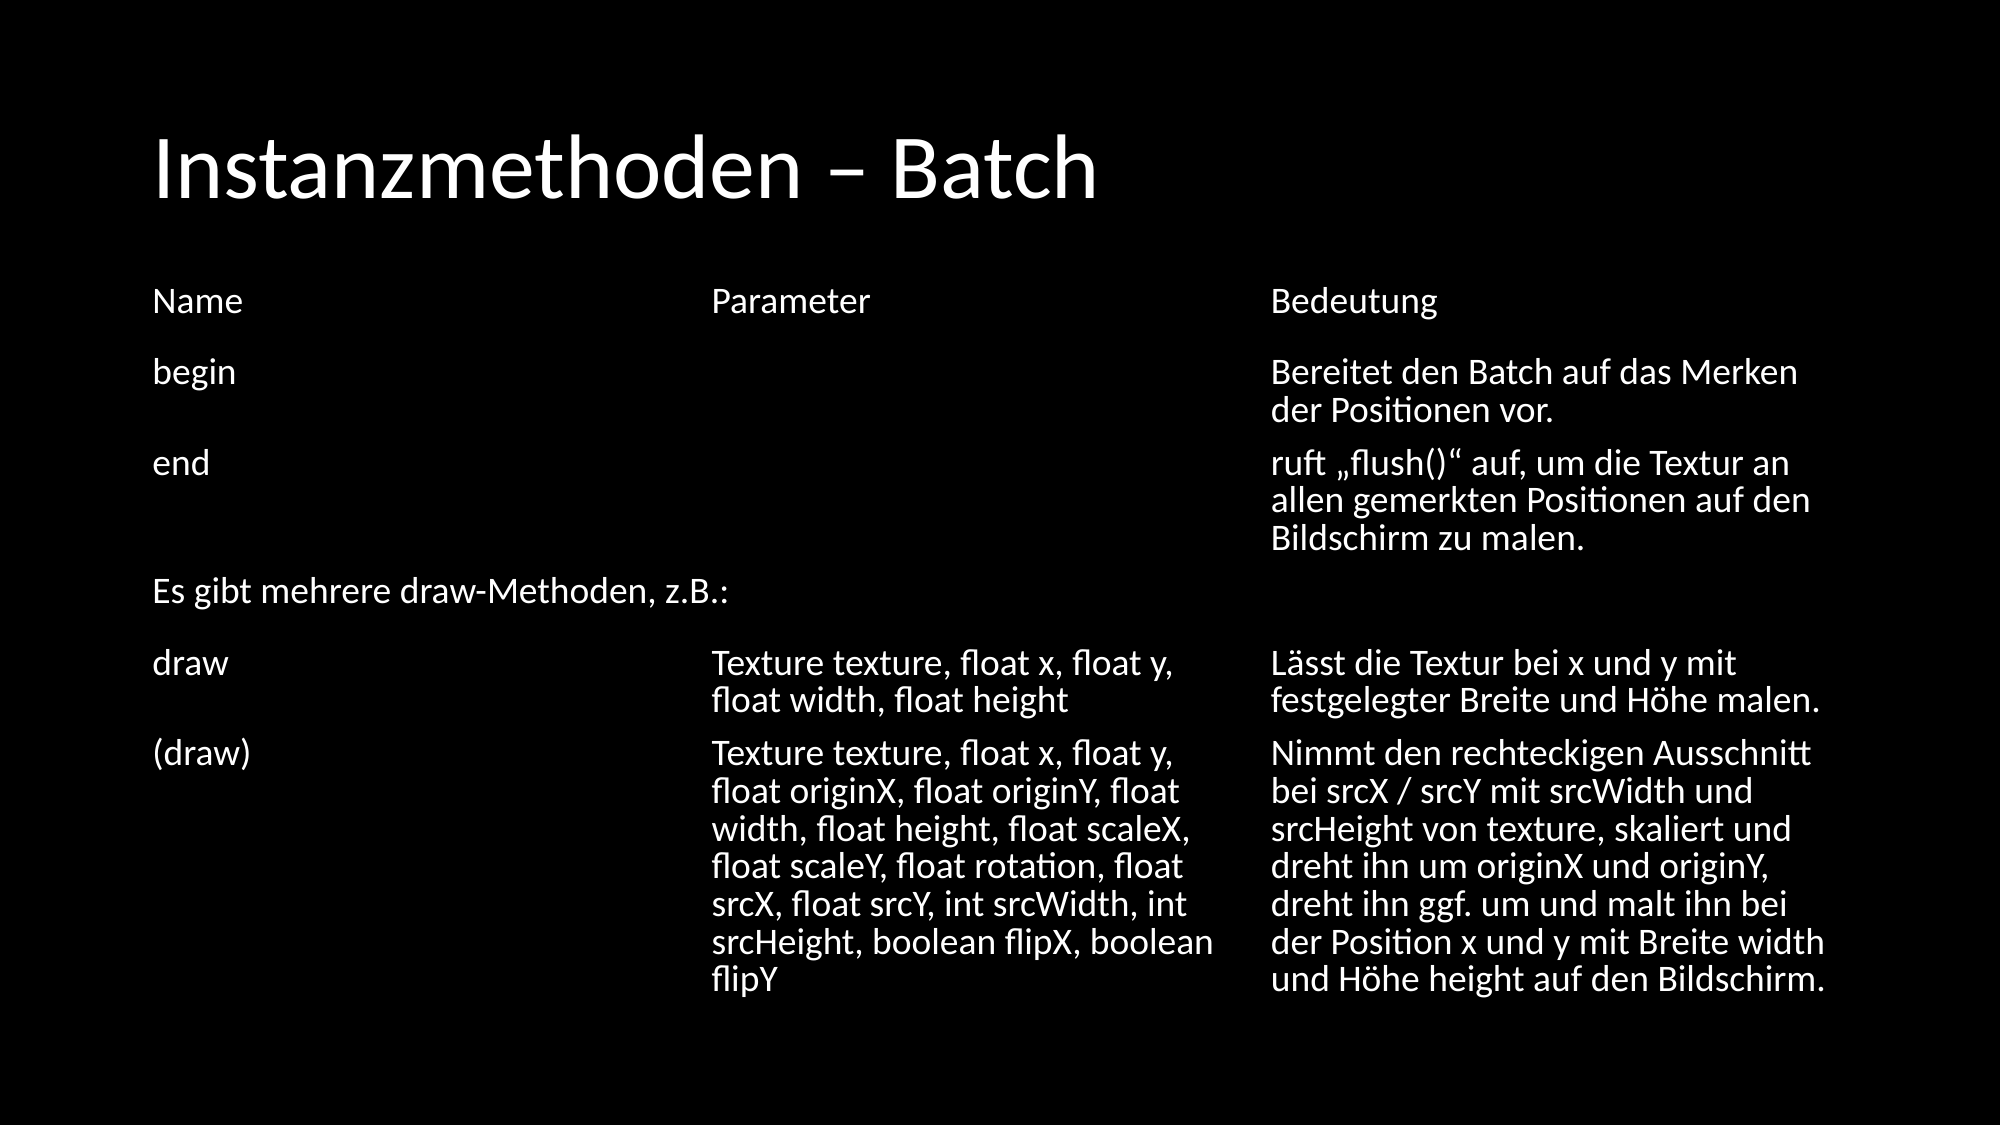

# Instanzmethoden – Batch
| Name | Parameter | Bedeutung |
| --- | --- | --- |
| begin |  | Bereitet den Batch auf das Merken der Positionen vor. |
| end |  | ruft „flush()“ auf, um die Textur an allen gemerkten Positionen auf den Bildschirm zu malen. |
| Es gibt mehrere draw-Methoden, z.B.: |  |  |
| draw | Texture texture, float x, float y, float width, float height | Lässt die Textur bei x und y mit festgelegter Breite und Höhe malen. |
| (draw) | Texture texture, float x, float y, float originX, float originY, float width, float height, float scaleX, float scaleY, float rotation, float srcX, float srcY, int srcWidth, int srcHeight, boolean flipX, boolean flipY | Nimmt den rechteckigen Ausschnitt bei srcX / srcY mit srcWidth und srcHeight von texture, skaliert und dreht ihn um originX und originY, dreht ihn ggf. um und malt ihn bei der Position x und y mit Breite width und Höhe height auf den Bildschirm. |